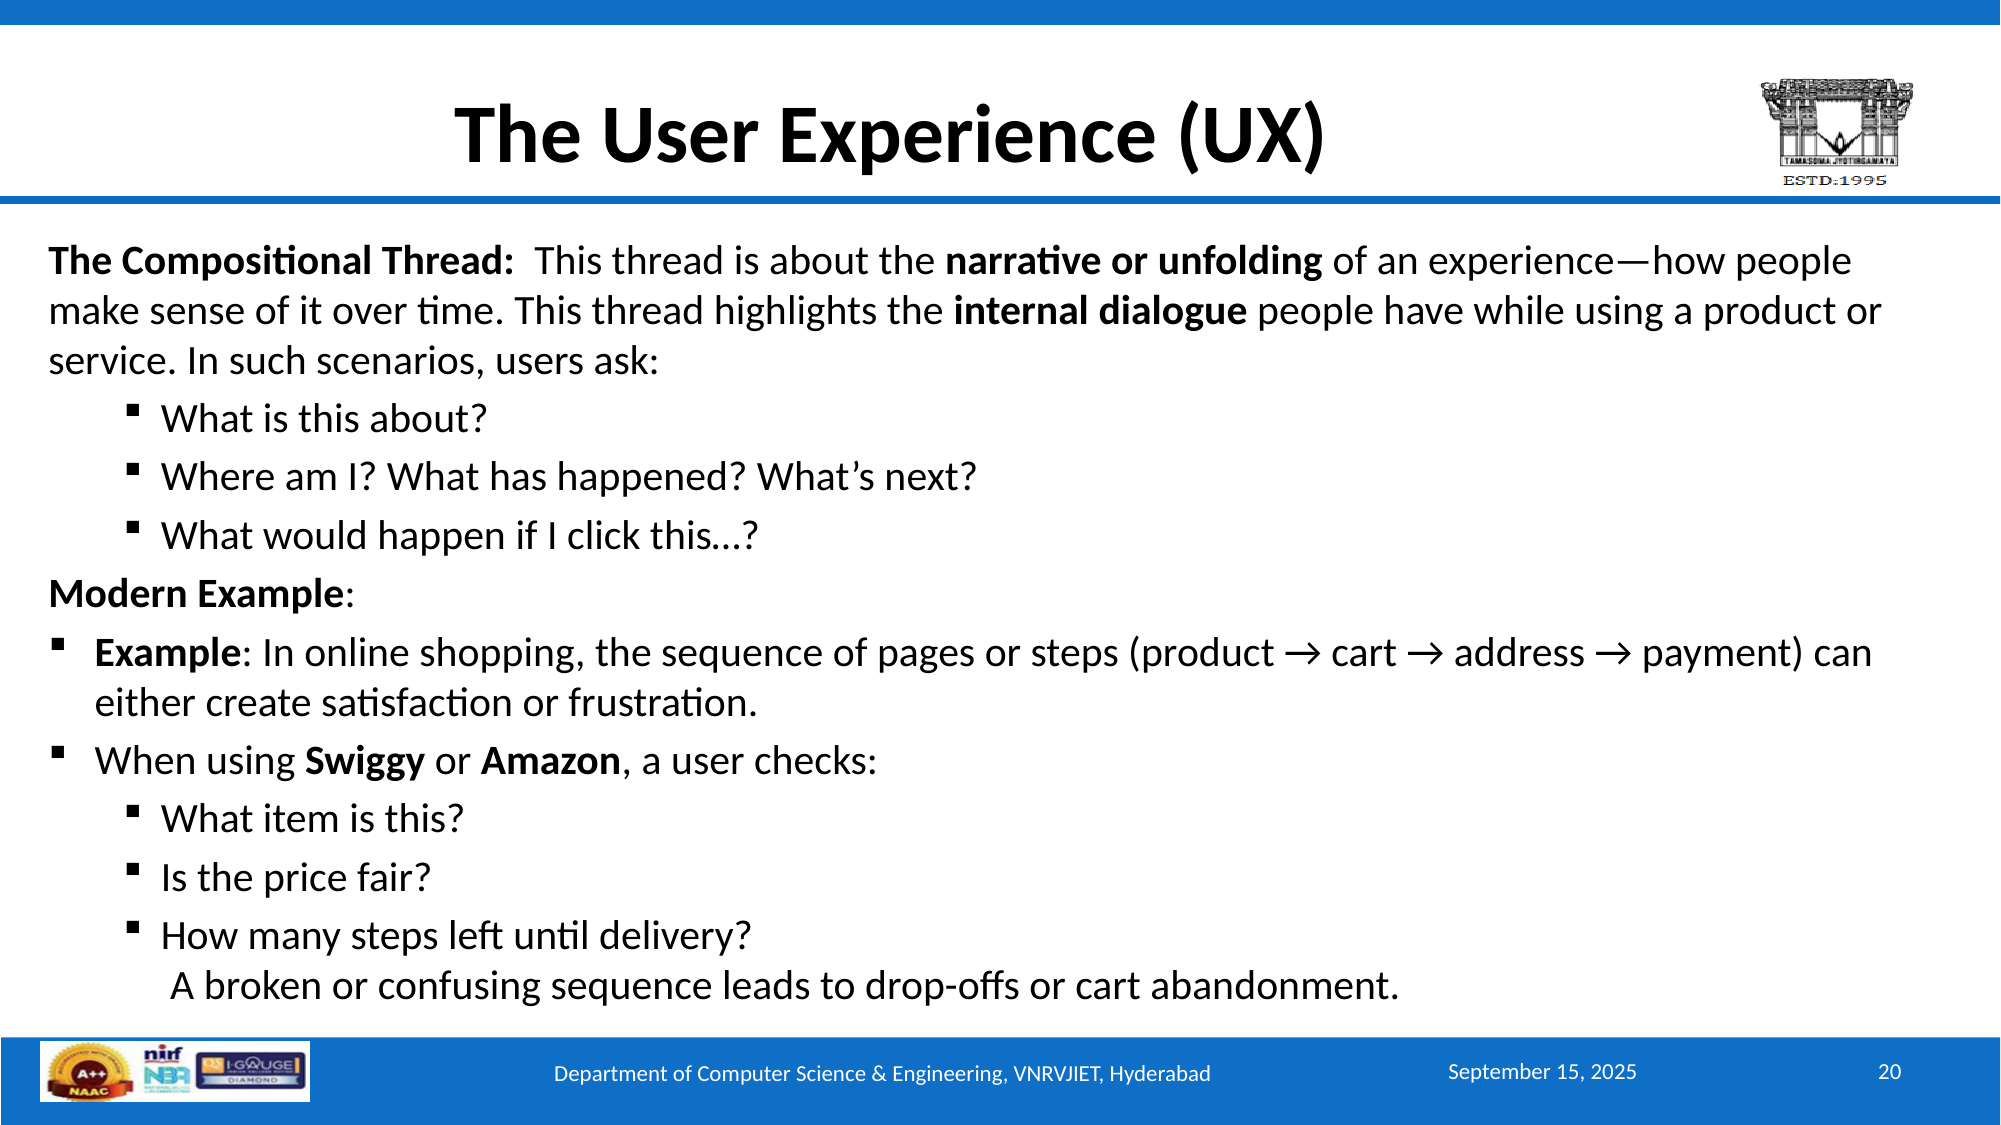

# The User Experience (UX)
The Compositional Thread:  This thread is about the narrative or unfolding of an experience—how people make sense of it over time. This thread highlights the internal dialogue people have while using a product or service. In such scenarios, users ask:
What is this about?
Where am I? What has happened? What’s next?
What would happen if I click this…?
Modern Example:
Example: In online shopping, the sequence of pages or steps (product → cart → address → payment) can either create satisfaction or frustration.
When using Swiggy or Amazon, a user checks:
What item is this?
Is the price fair?
How many steps left until delivery?
 A broken or confusing sequence leads to drop-offs or cart abandonment.
September 15, 2025
20
Department of Computer Science & Engineering, VNRVJIET, Hyderabad